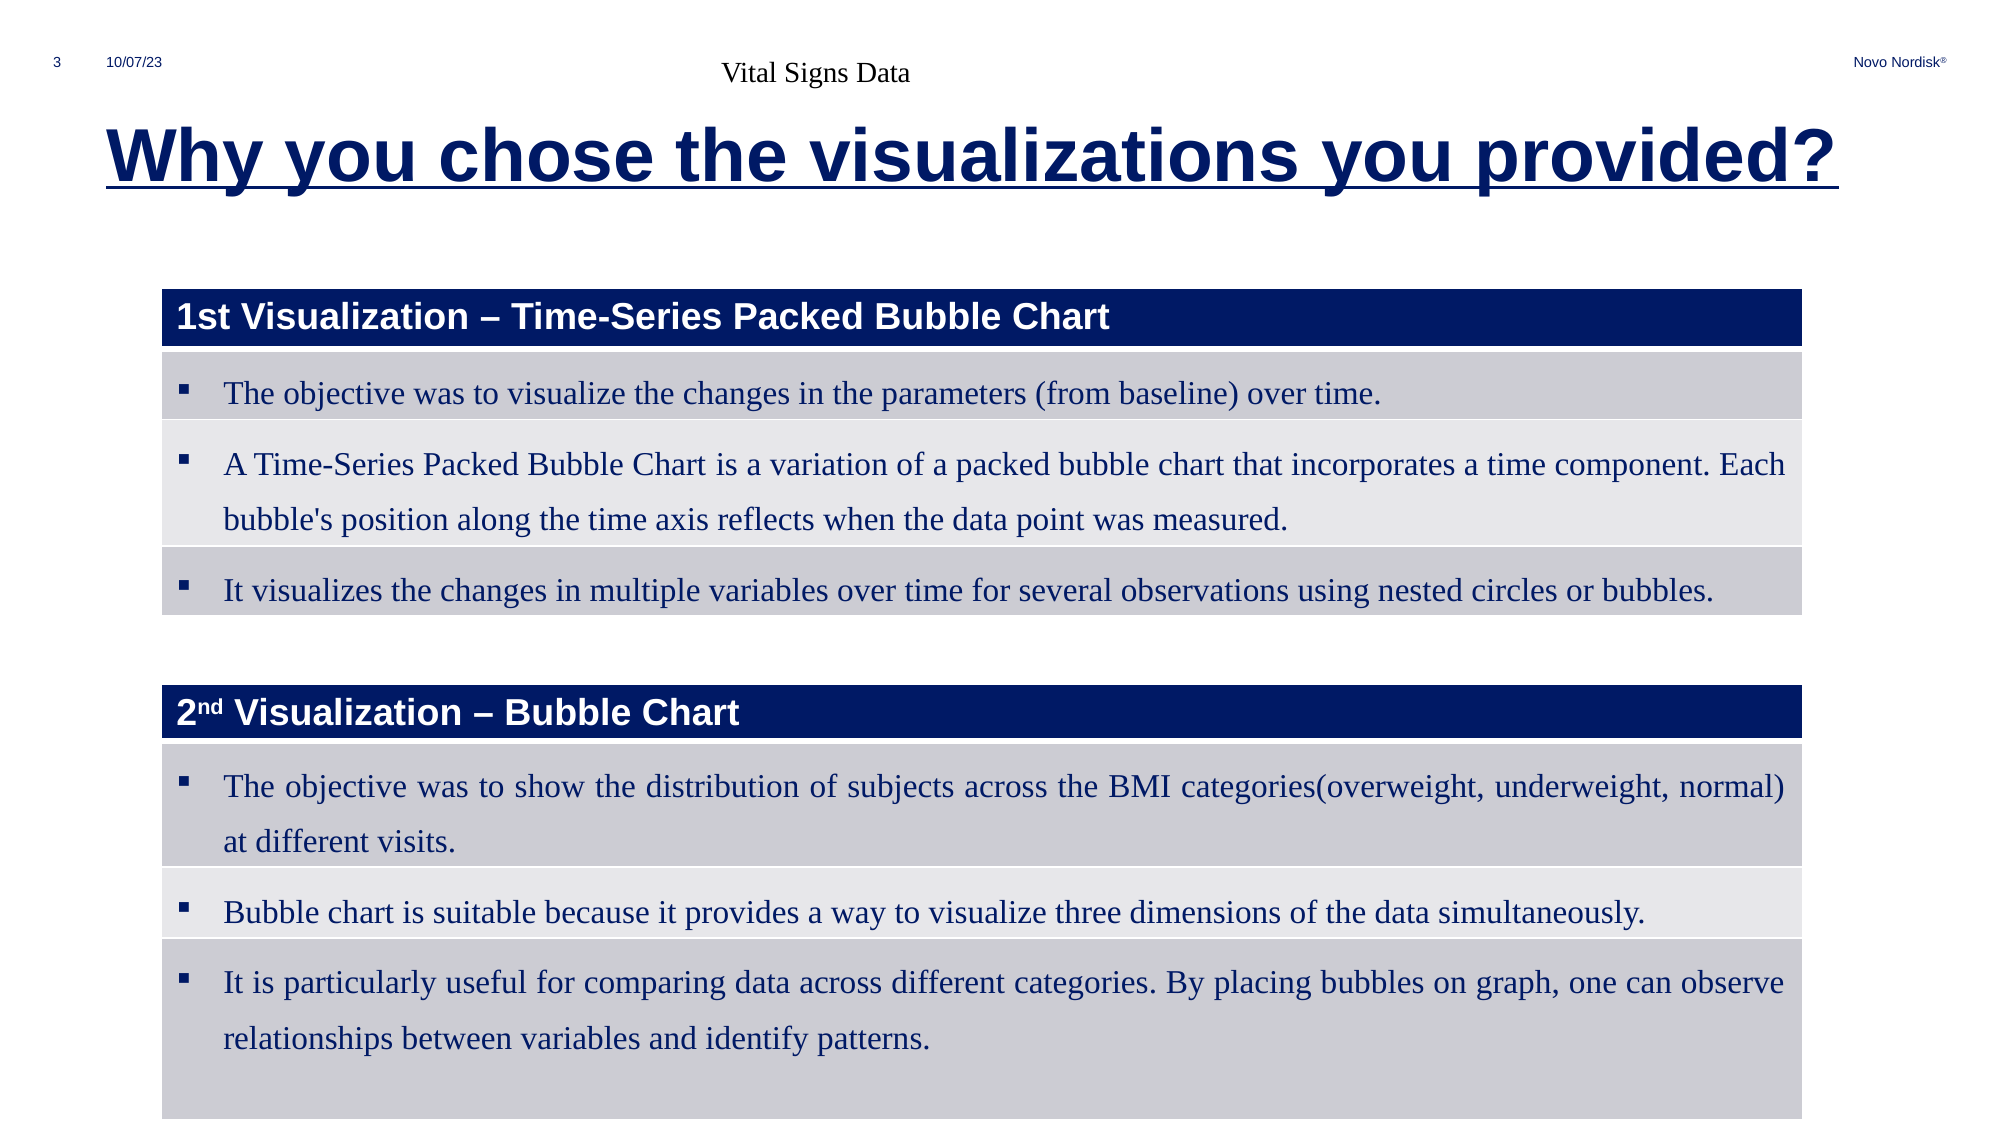

Vital Signs Data
3
10/07/23
# Why you chose the visualizations you provided?
| 1st Visualization – Time-Series Packed Bubble Chart |
| --- |
| The objective was to visualize the changes in the parameters (from baseline) over time. |
| A Time-Series Packed Bubble Chart is a variation of a packed bubble chart that incorporates a time component. Each bubble's position along the time axis reflects when the data point was measured. |
| It visualizes the changes in multiple variables over time for several observations using nested circles or bubbles. |

| 2nd Visualization – Bubble Chart |
| --- |
| The objective was to show the distribution of subjects across the BMI categories(overweight, underweight, normal) at different visits. |
| Bubble chart is suitable because it provides a way to visualize three dimensions of the data simultaneously. |
| It is particularly useful for comparing data across different categories. By placing bubbles on graph, one can observe relationships between variables and identify patterns. |